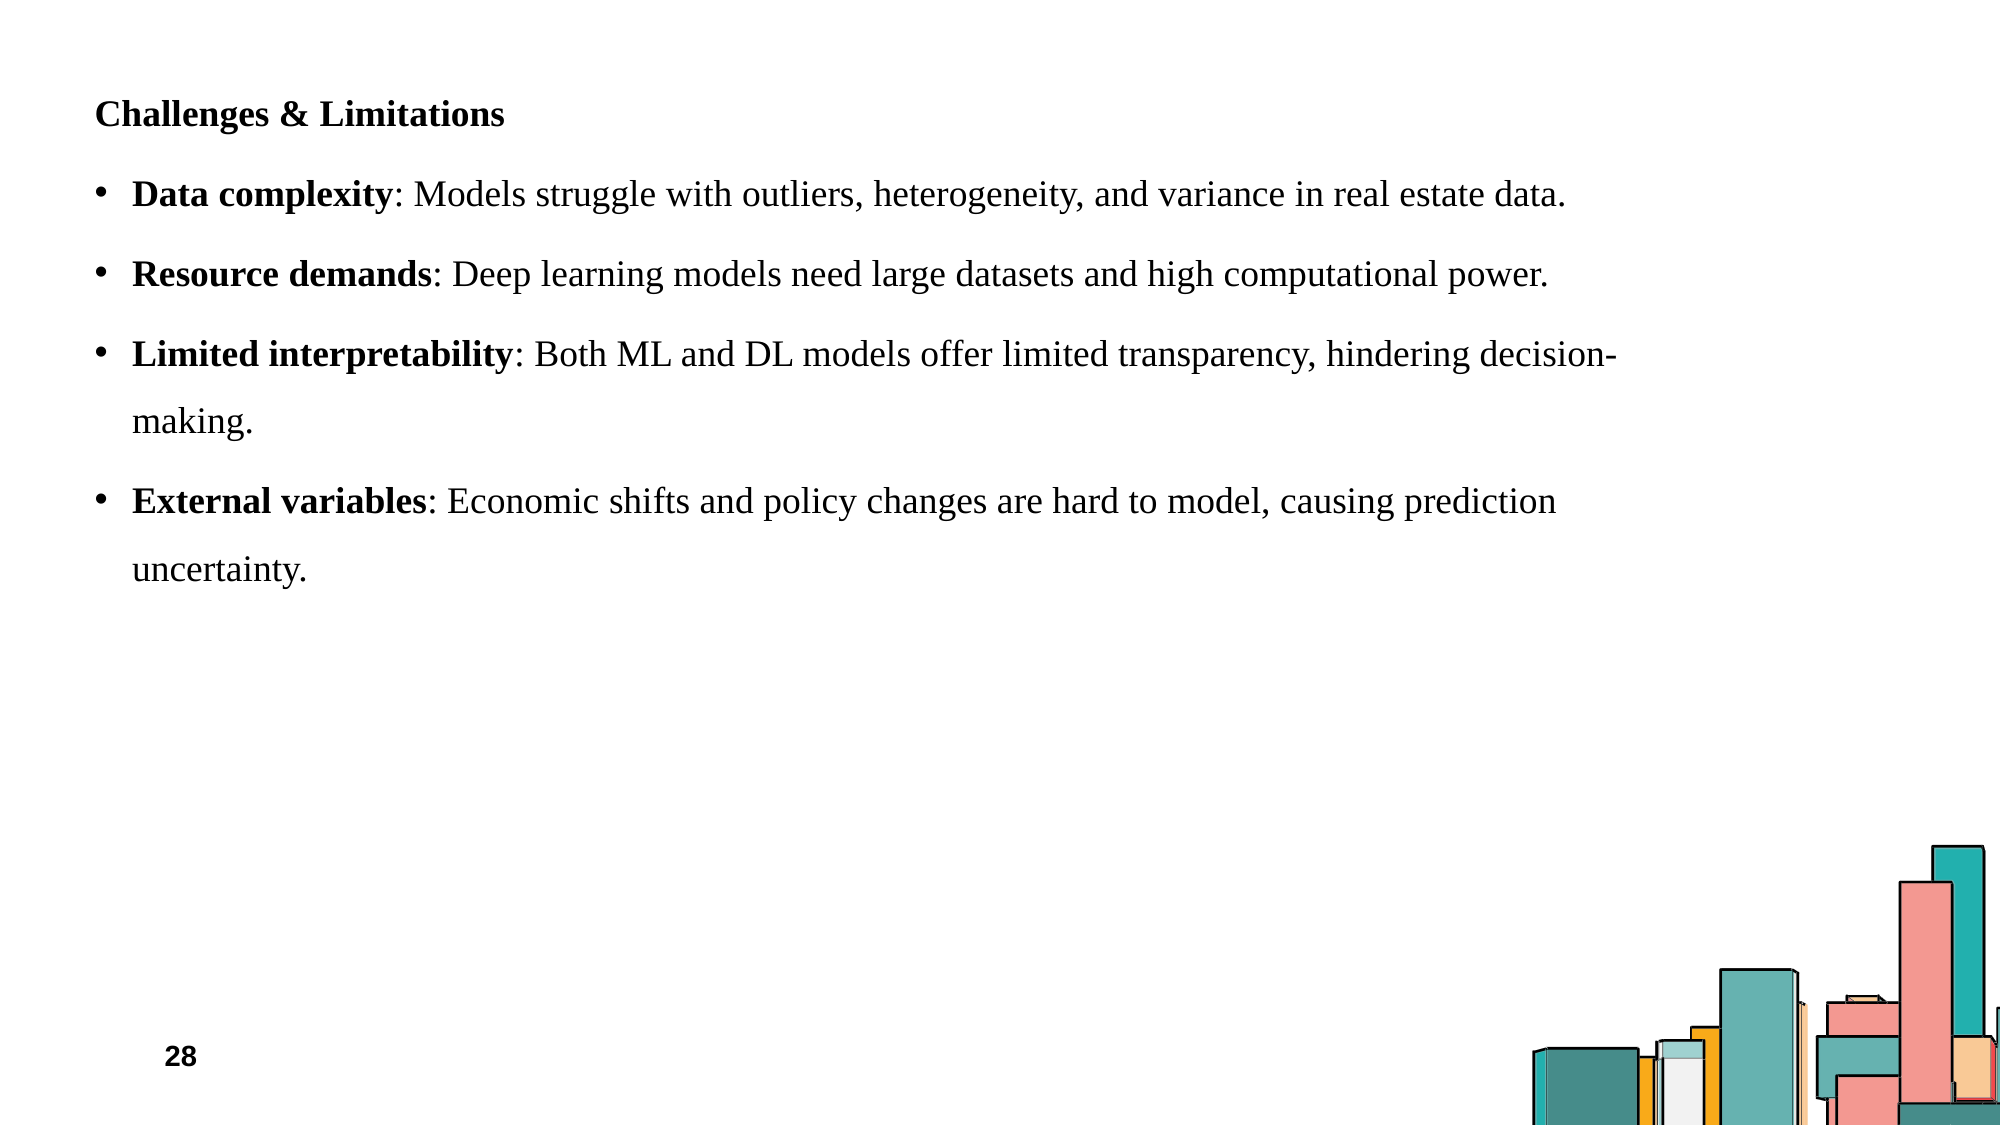

Challenges & Limitations
Data complexity: Models struggle with outliers, heterogeneity, and variance in real estate data.
Resource demands: Deep learning models need large datasets and high computational power.
Limited interpretability: Both ML and DL models offer limited transparency, hindering decision-making.
External variables: Economic shifts and policy changes are hard to model, causing prediction uncertainty.

28